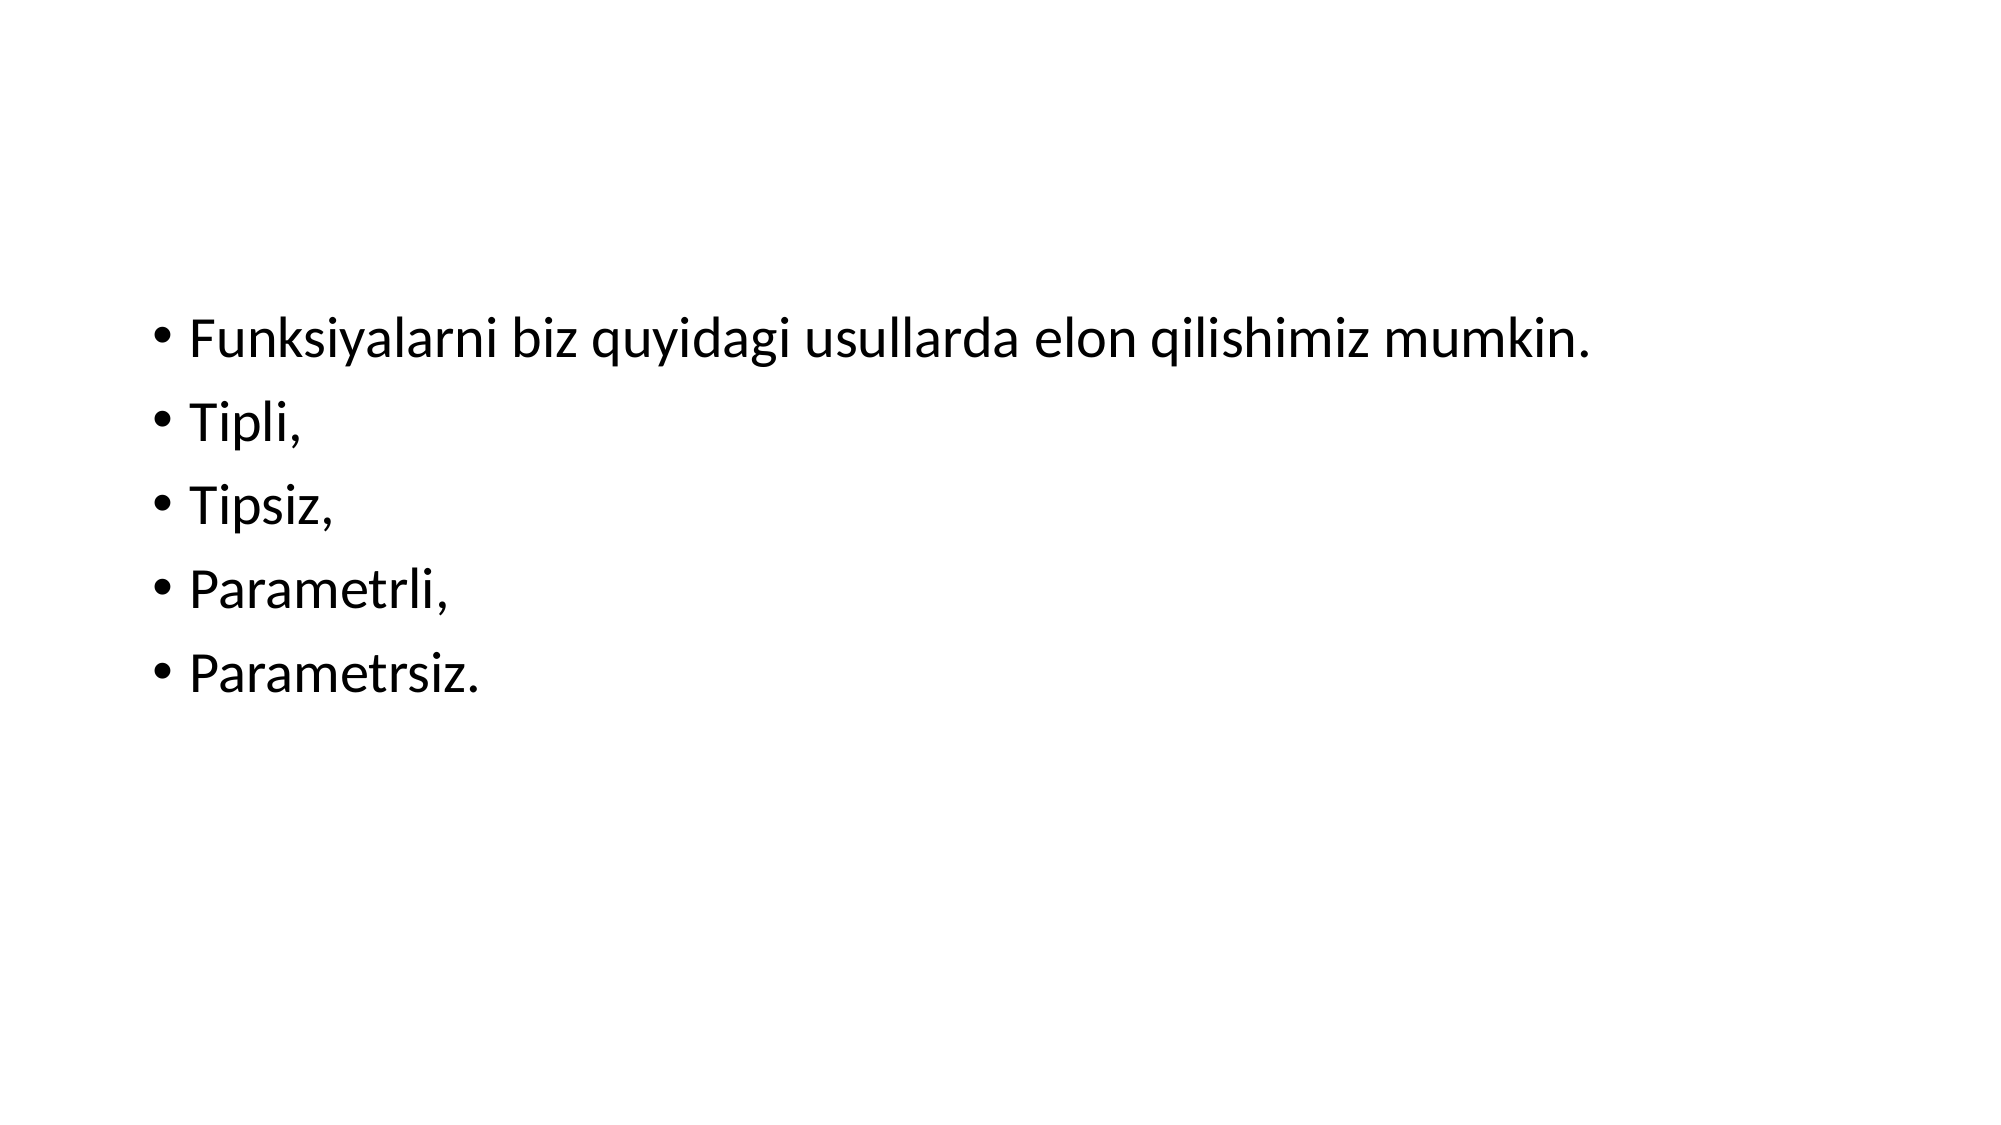

#
Funksiyalarni biz quyidagi usullarda elon qilishimiz mumkin.
Tipli,
Tipsiz,
Parametrli,
Parametrsiz.